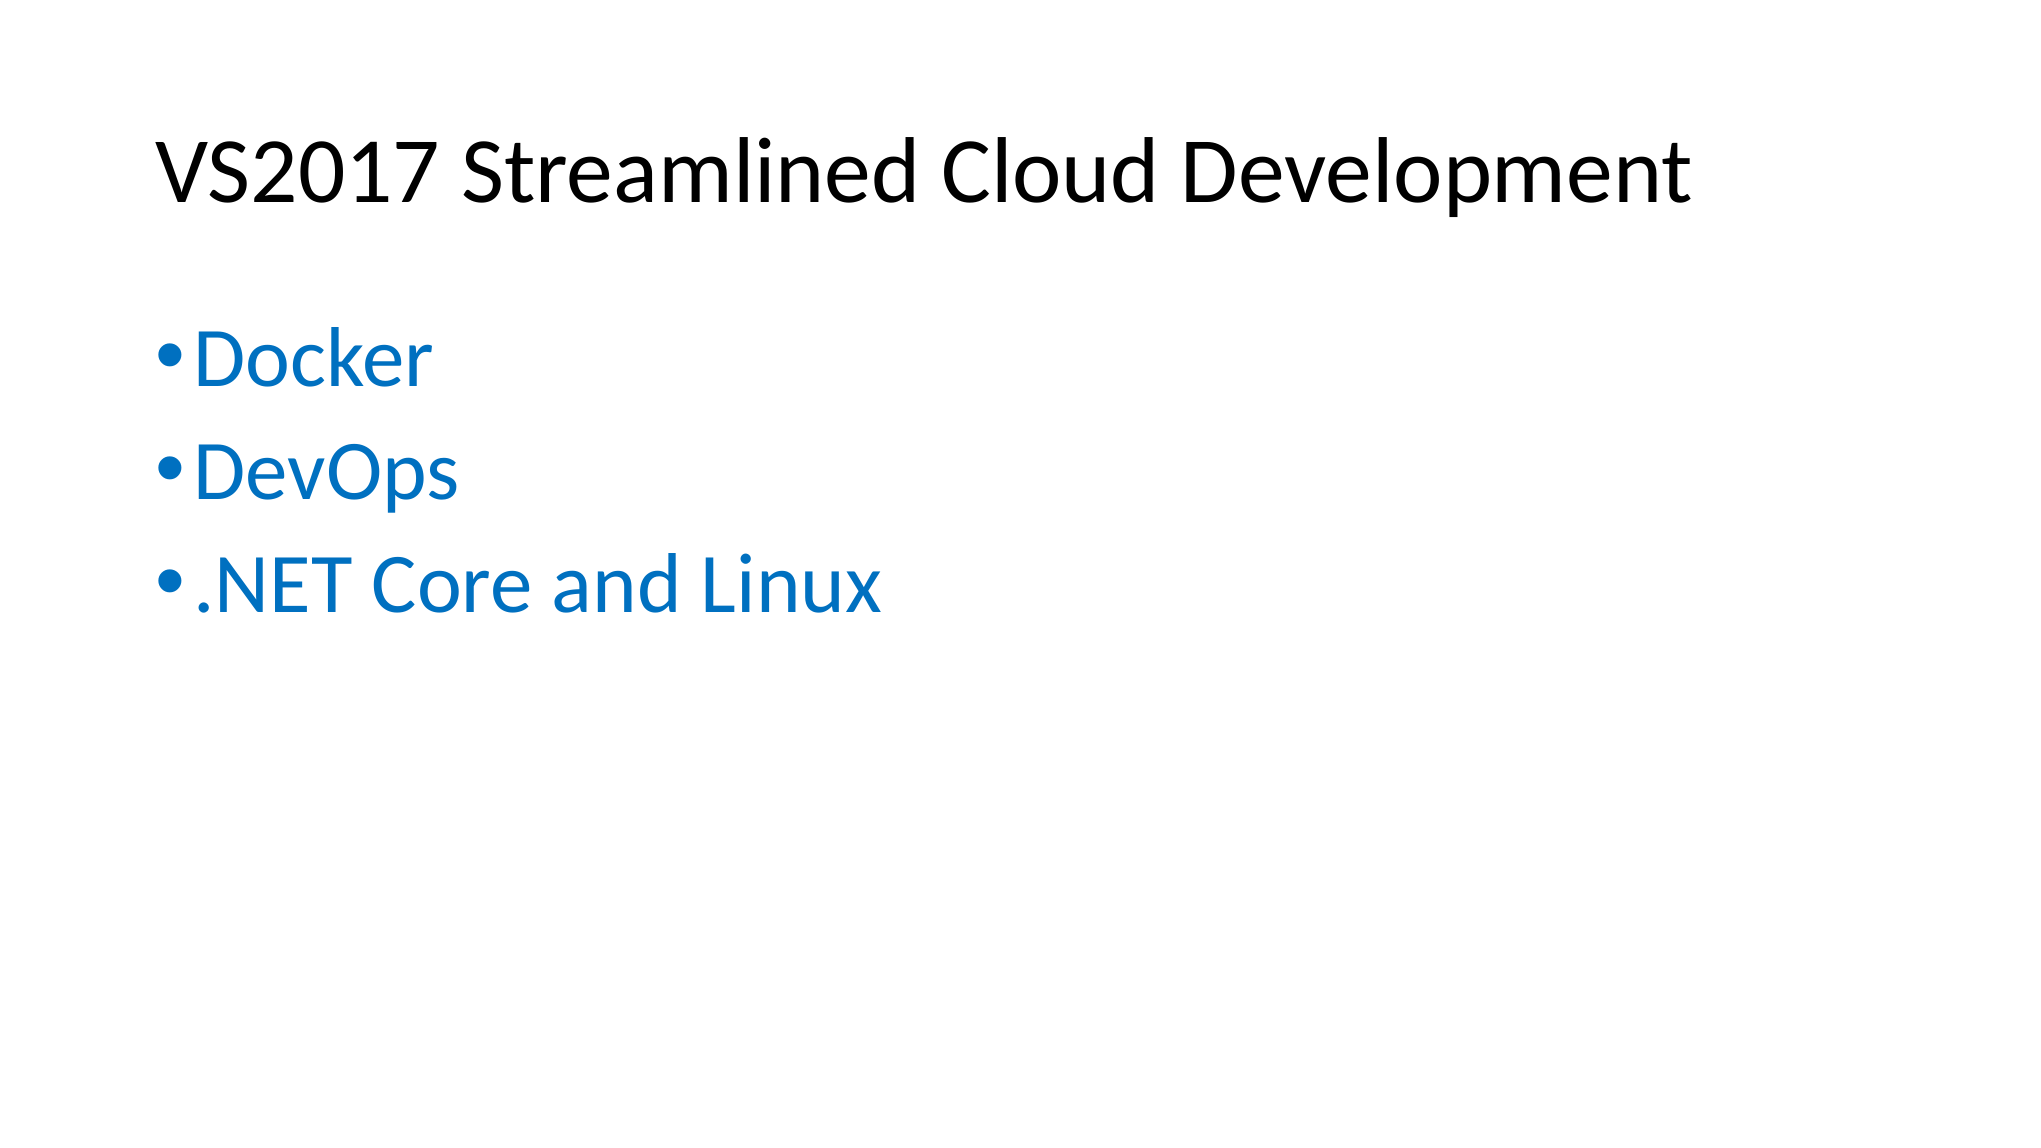

# VS2017 Streamlined Cloud Development
Docker
DevOps
.NET Core and Linux